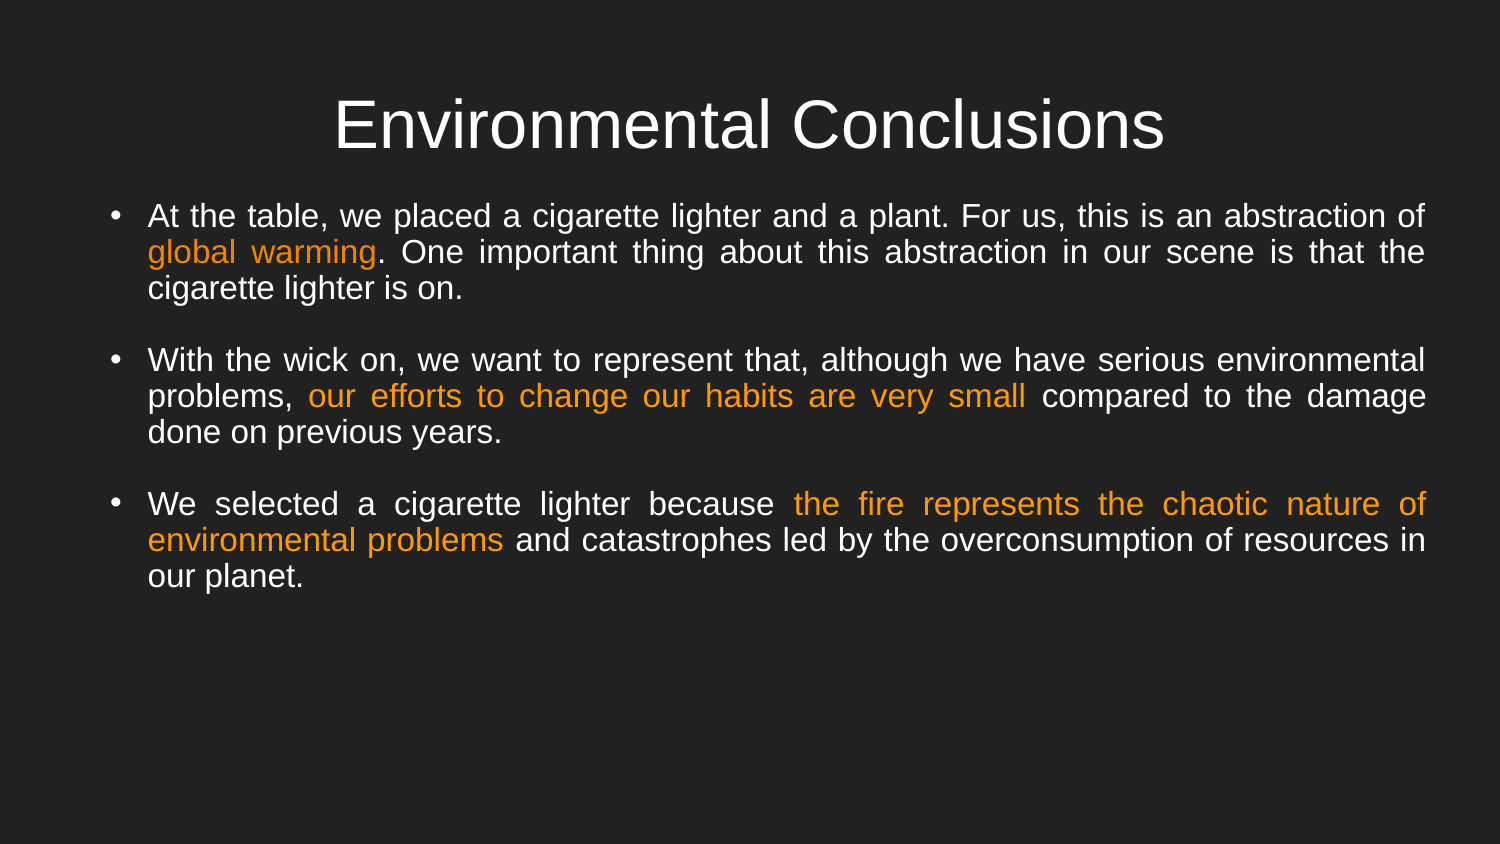

# Environmental Conclusions
At the table, we placed a cigarette lighter and a plant. For us, this is an abstraction of global warming. One important thing about this abstraction in our scene is that the cigarette lighter is on.

With the wick on, we want to represent that, although we have serious environmental problems, our efforts to change our habits are very small compared to the damage done on previous years.

We selected a cigarette lighter because the fire represents the chaotic nature of environmental problems and catastrophes led by the overconsumption of resources in our planet.